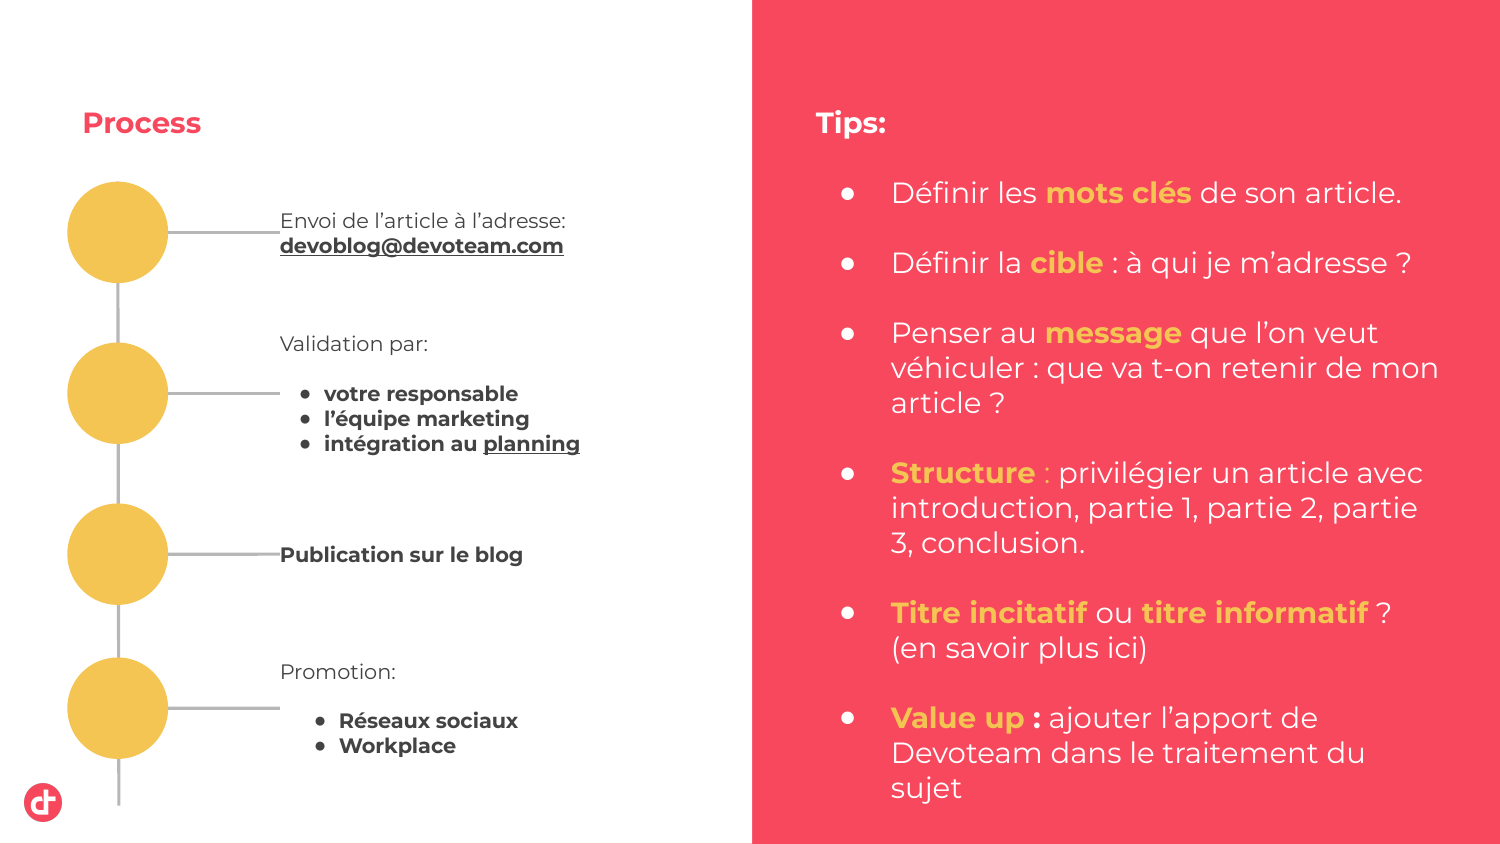

Process
Tips:

Définir les mots clés de son article.
Définir la cible : à qui je m’adresse ?
Penser au message que l’on veut véhiculer : que va t-on retenir de mon article ?
Structure : privilégier un article avec introduction, partie 1, partie 2, partie 3, conclusion.
Titre incitatif ou titre informatif ? (en savoir plus ici)
Value up : ajouter l’apport de Devoteam dans le traitement du sujet
Envoi de l’article à l’adresse:
devoblog@devoteam.com

3.
Validation par:

votre responsable
l’équipe marketing
intégration au planning

4.

Publication sur le blog
Promotion:

Réseaux sociaux
Workplace

5.